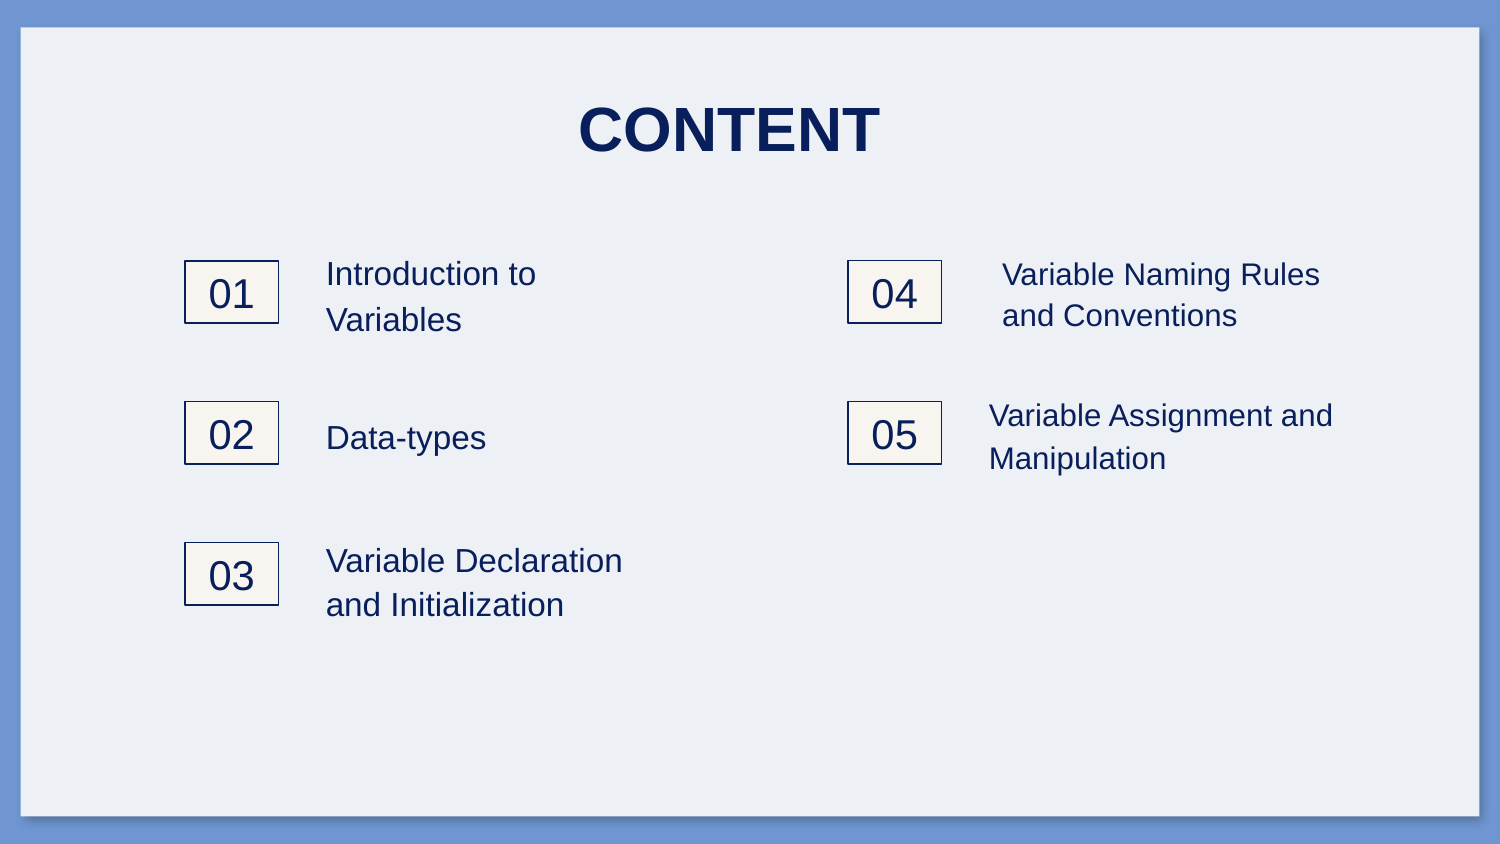

# CONTENT
Variable Naming Rules and Conventions
Introduction to Variables
01
04
Data-types
Variable Assignment and Manipulation
02
05
Variable Declaration and Initialization
03